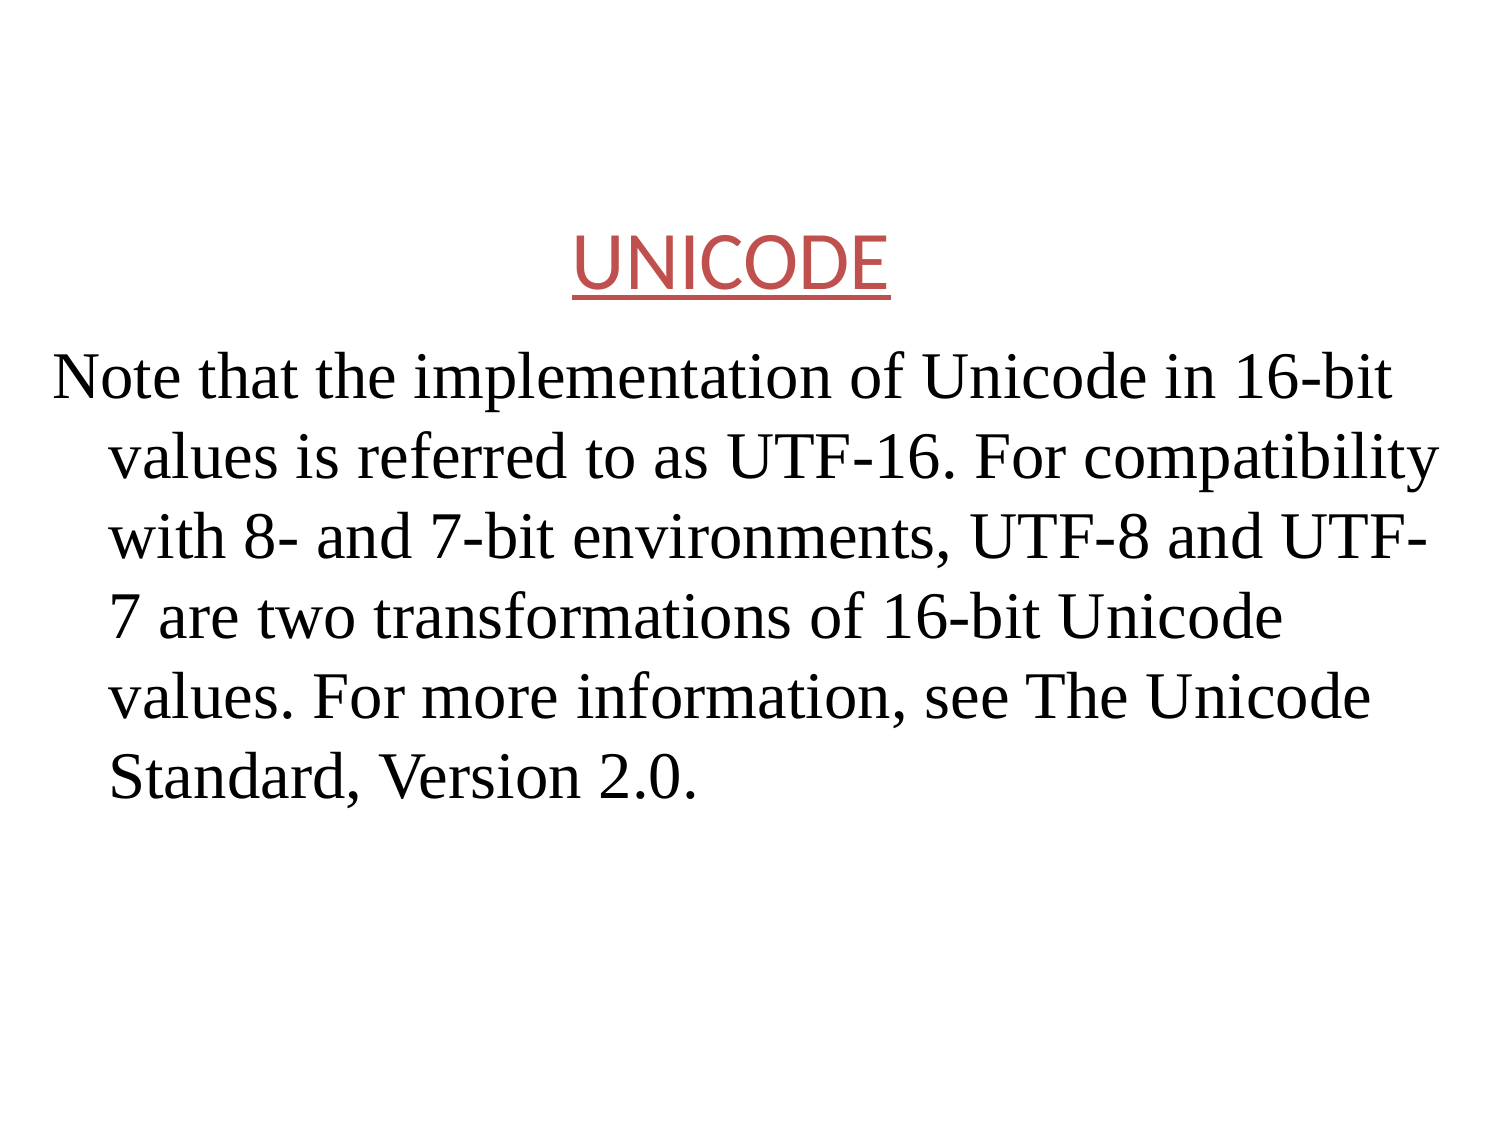

UNICODE
Note that the implementation of Unicode in 16-bit values is referred to as UTF-16. For compatibility with 8- and 7-bit environments, UTF-8 and UTF-7 are two transformations of 16-bit Unicode values. For more information, see The Unicode Standard, Version 2.0.